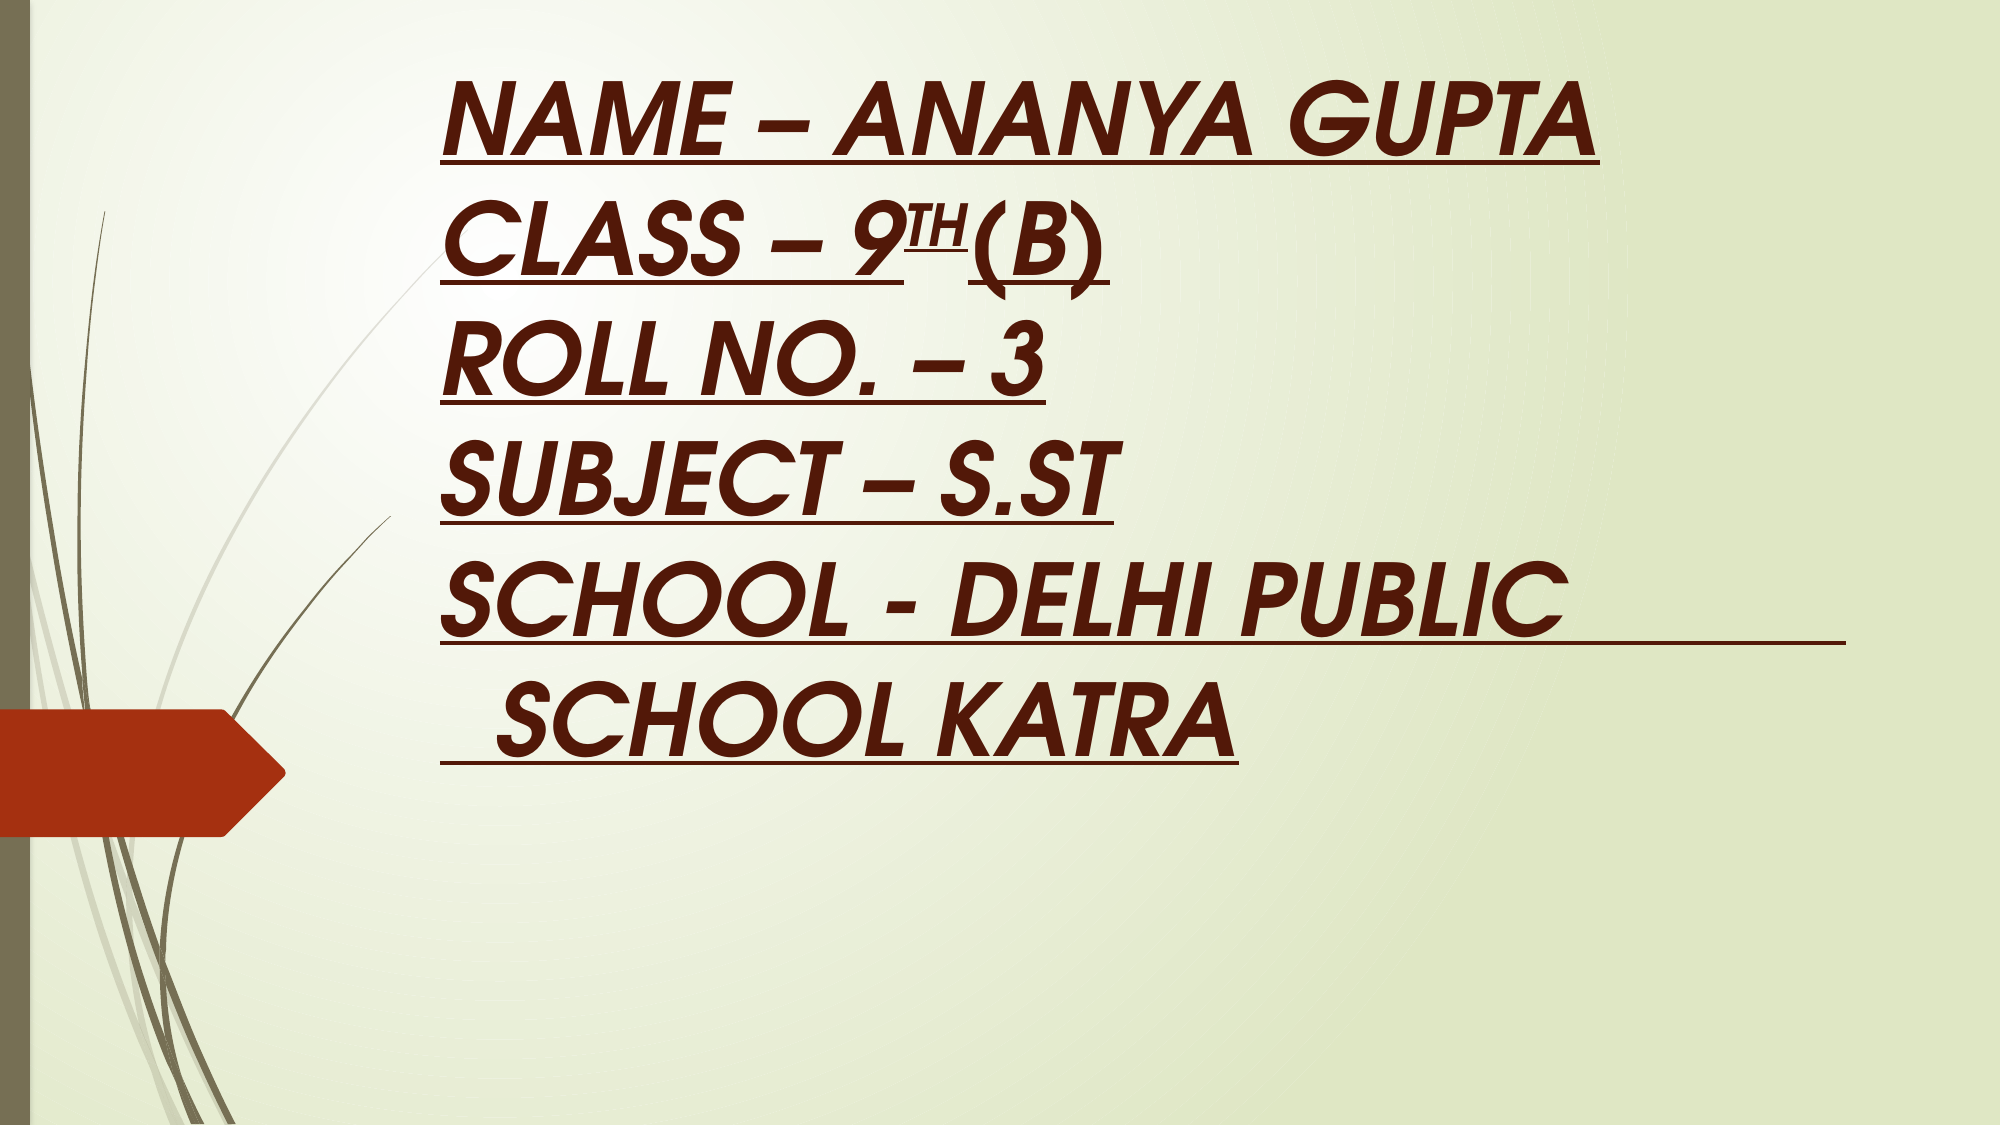

# NAME – ANANYA GUPTA CLASS – 9TH(B) ROLL NO. – 3 SUBJECT – S.ST SCHOOL - DELHI PUBLIC             SCHOOL KATRA